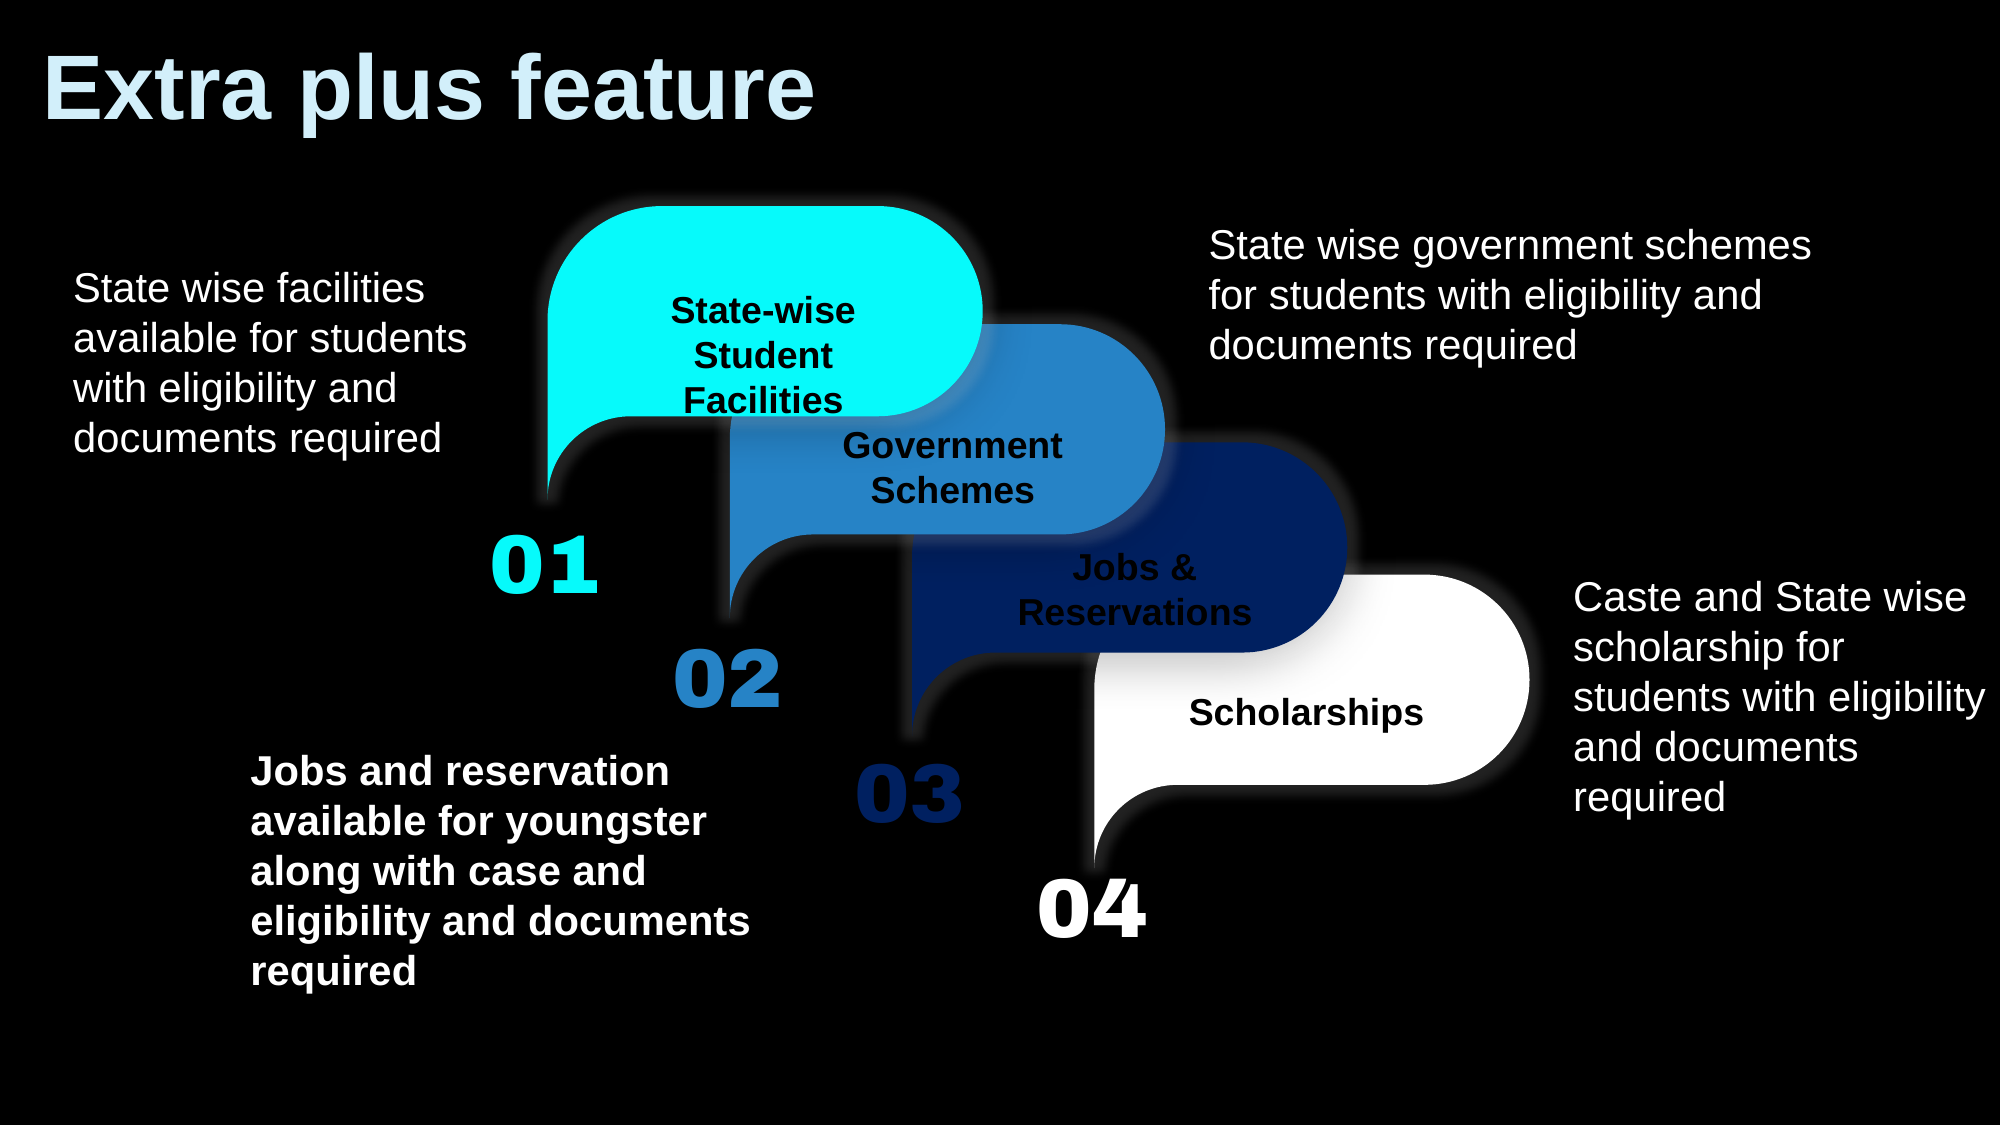

Extra plus feature

State wise government schemes for students with eligibility and documents required
State wise facilities available for students with eligibility and documents required
State-wise Student Facilities

Government Schemes

01
Jobs & Reservations
Caste and State wise scholarship for students with eligibility and documents required

02
Scholarships
03
Jobs and reservation available for youngster along with case and eligibility and documents required
04